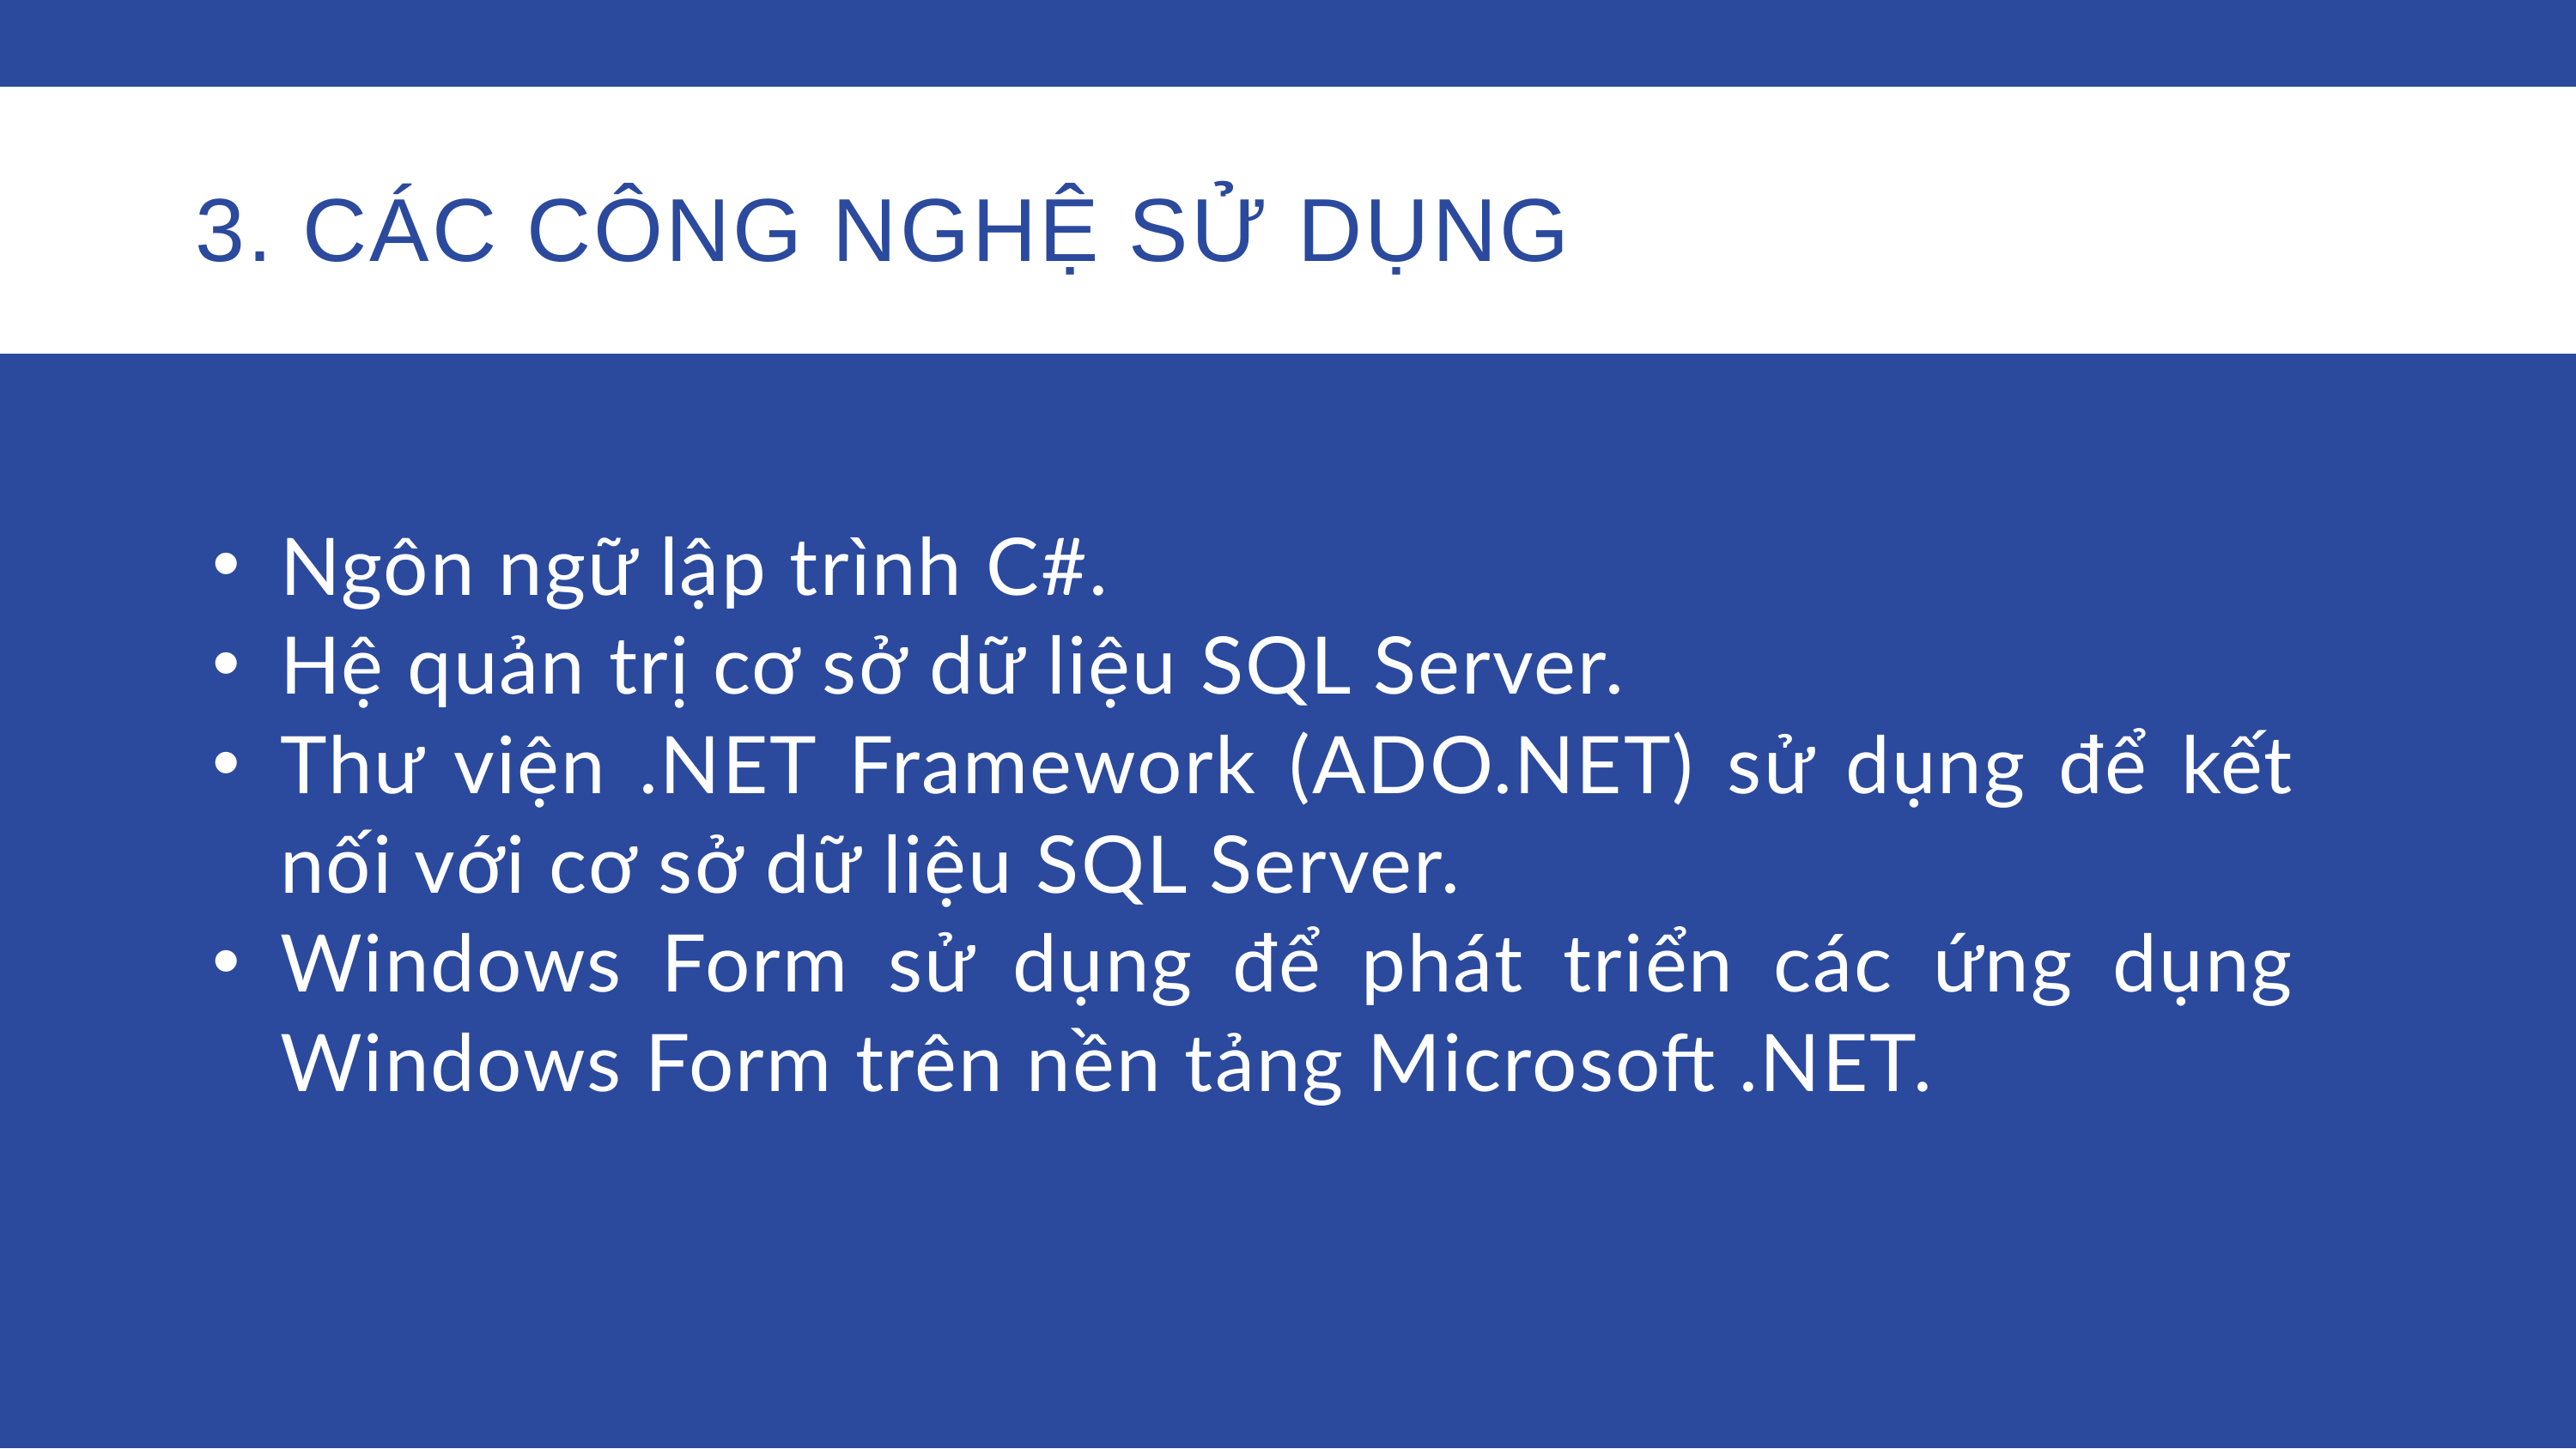

3. CÁC CÔNG NGHỆ SỬ DỤNG

Ngôn ngữ lập trình C#.
Hệ quản trị cơ sở dữ liệu SQL Server.
Thư viện .NET Framework (ADO.NET) sử dụng để kết nối với cơ sở dữ liệu SQL Server.
Windows Form sử dụng để phát triển các ứng dụng Windows Form trên nền tảng Microsoft .NET.